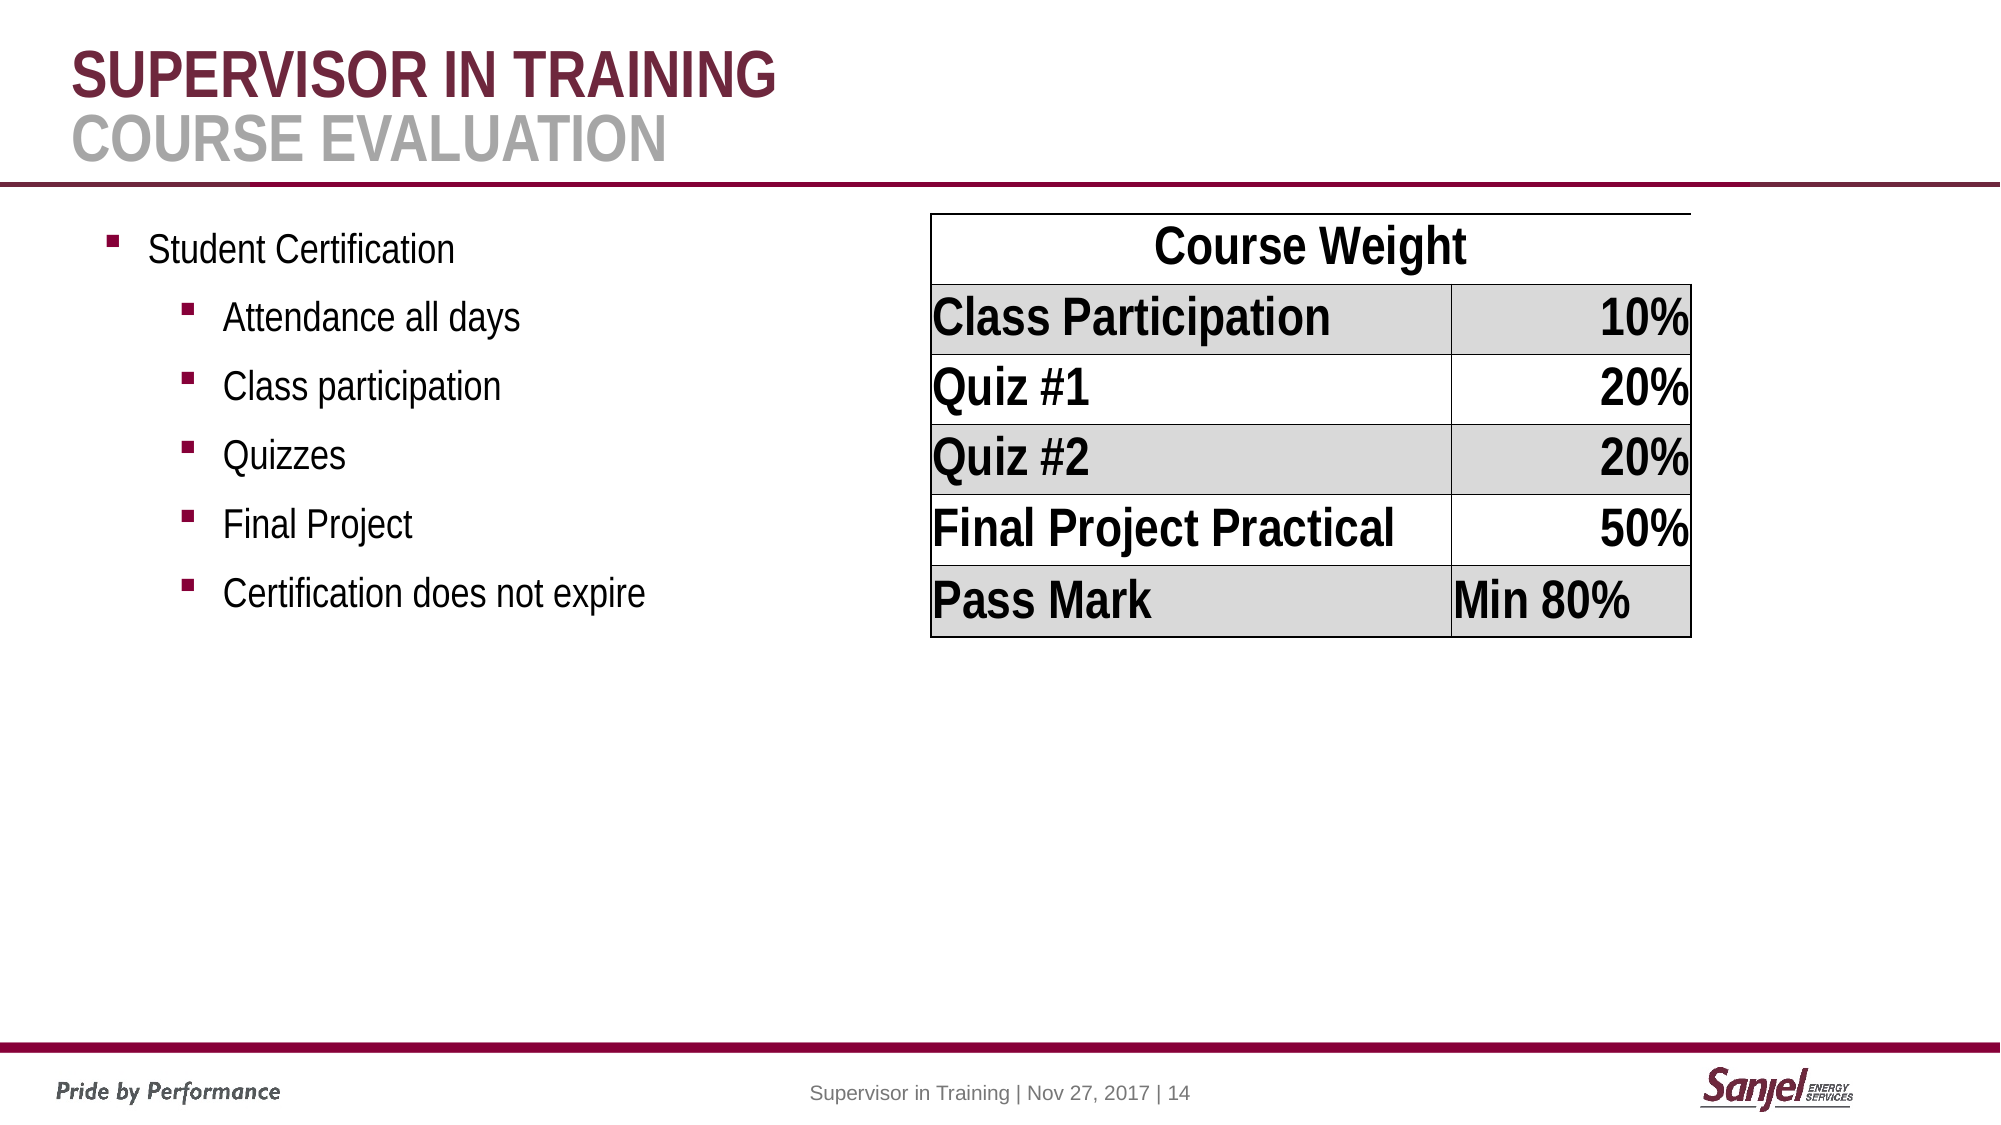

# Supervisor in TRAINING course evaluation
Student Certification
Attendance all days
Class participation
Quizzes
Final Project
Certification does not expire

| Course Weight |  |
| --- | --- |
| Class Participation | 10% |
| Quiz #1 | 20% |
| Quiz #2 | 20% |
| Final Project Practical | 50% |
| Pass Mark | Min 80% |